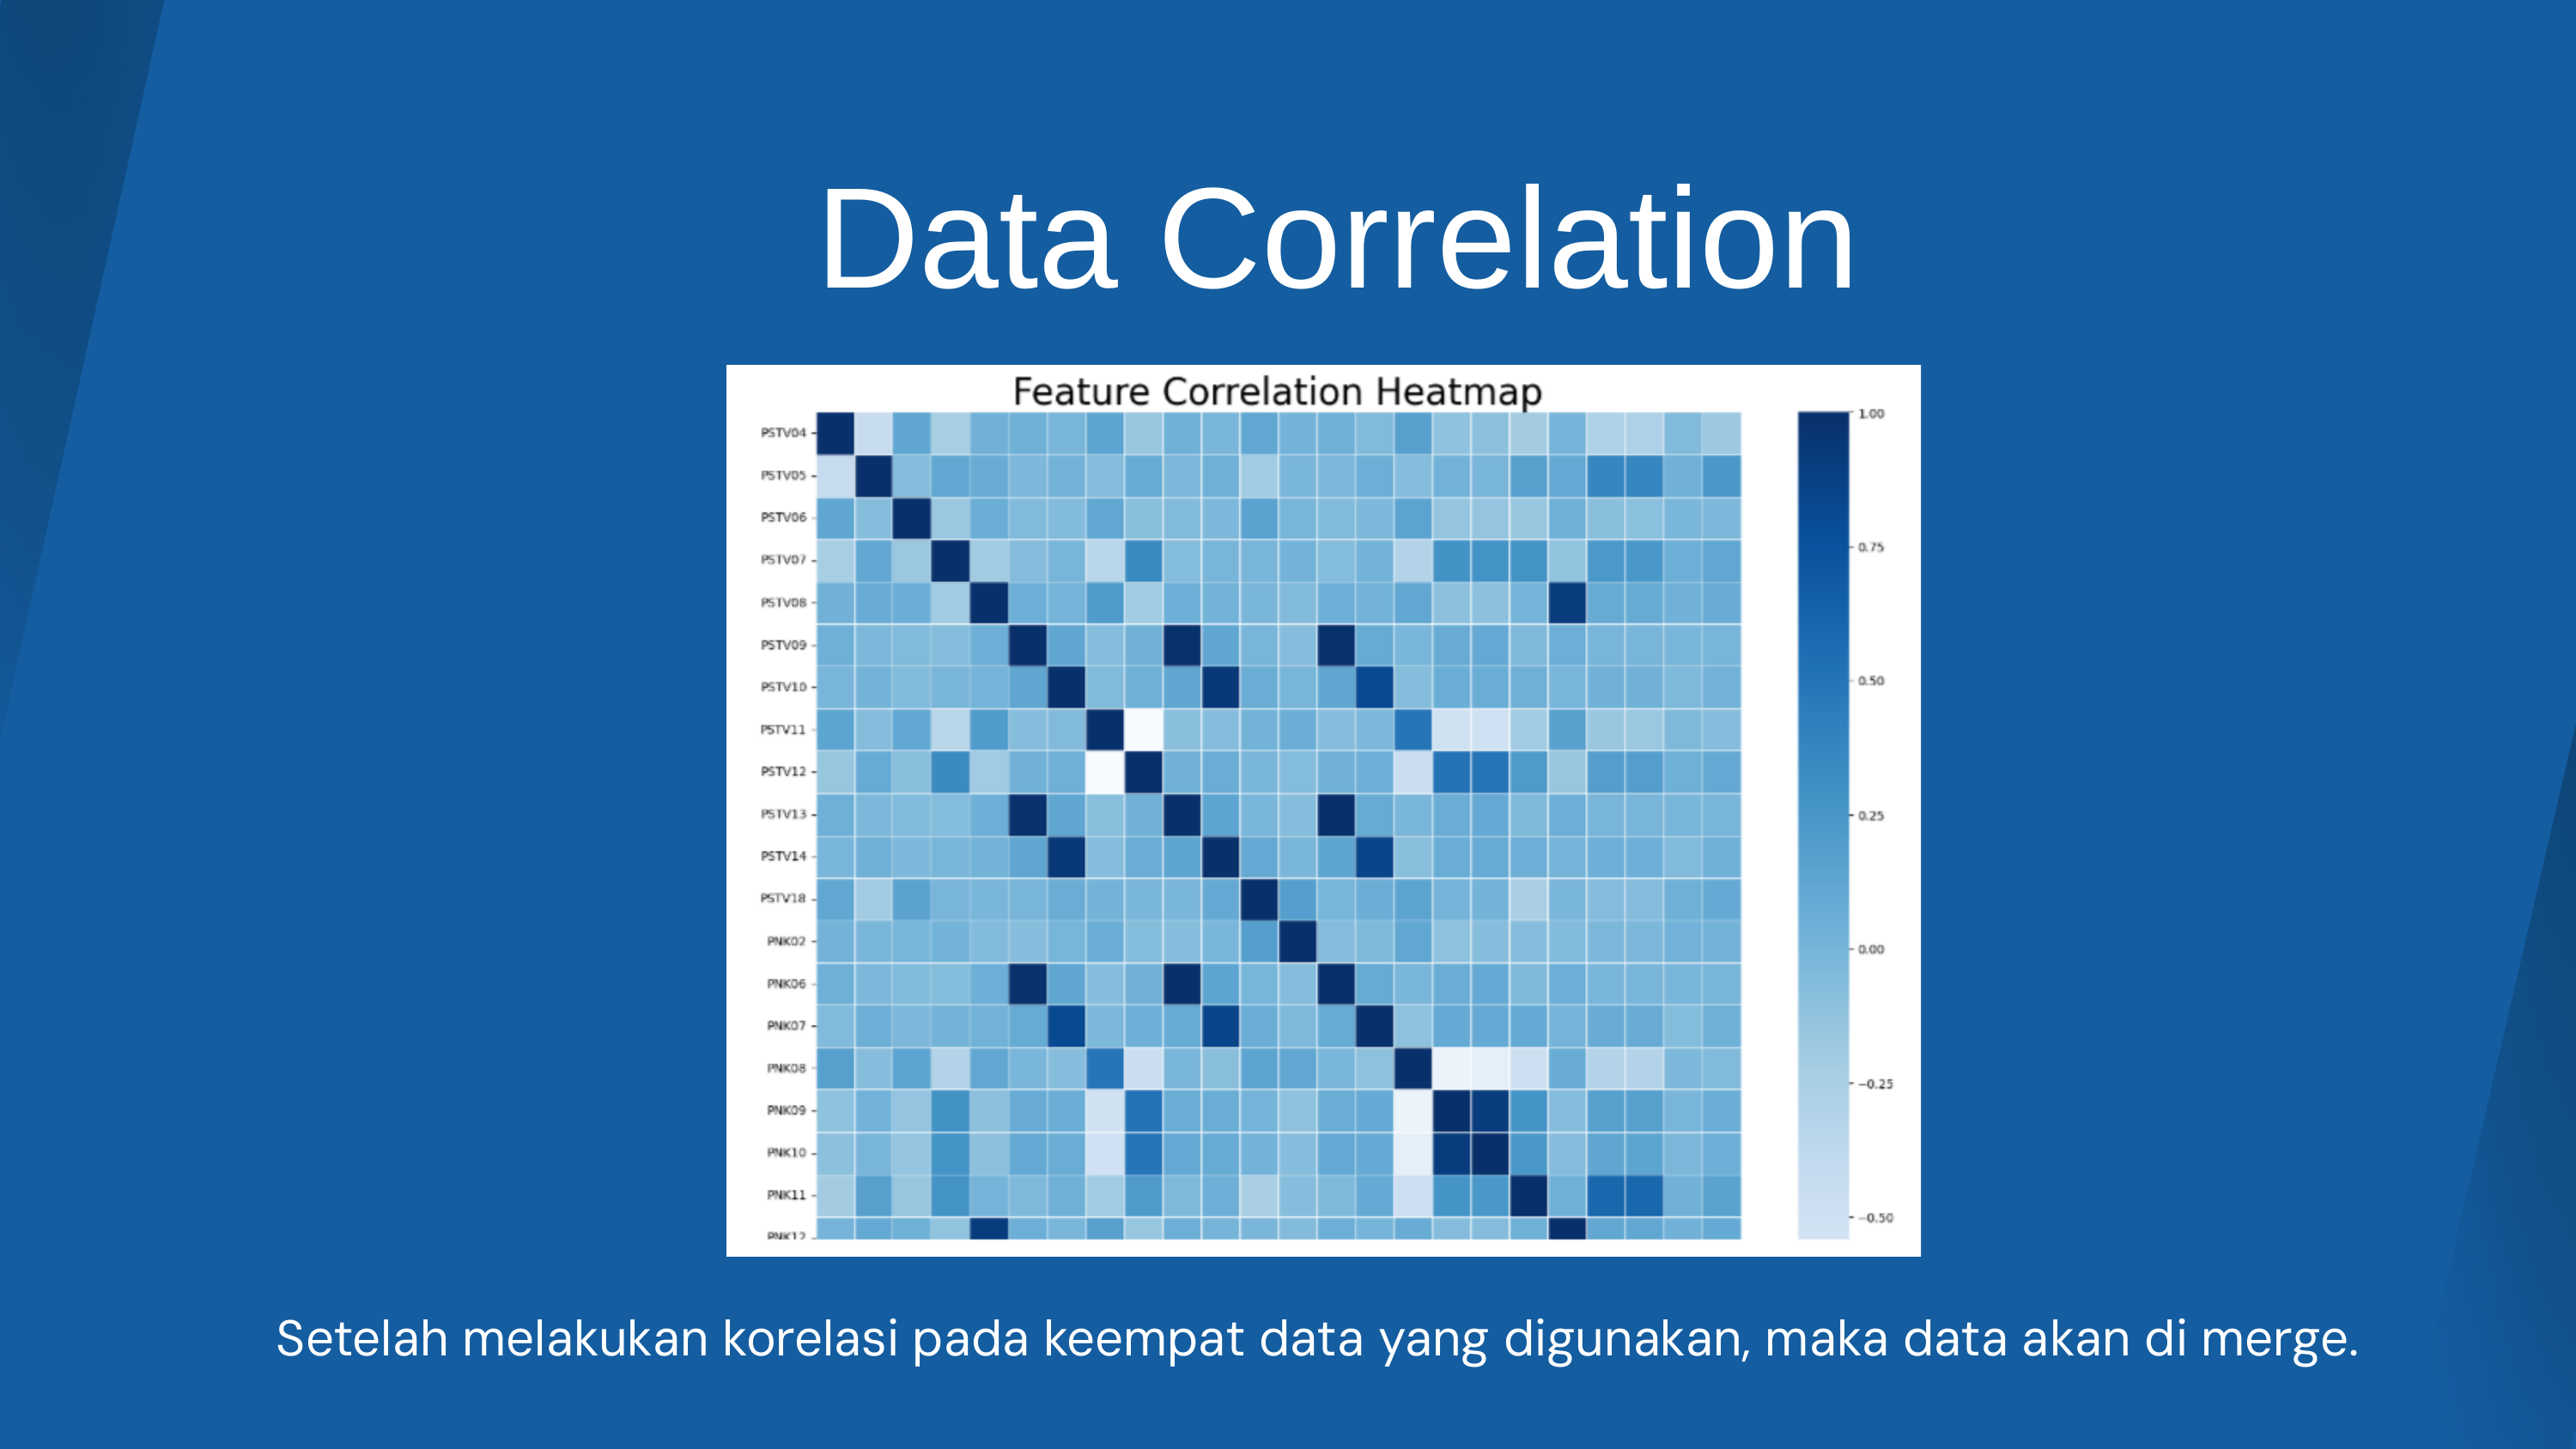

Data Correlation

Setelah melakukan korelasi pada keempat data yang digunakan, maka data akan di merge.